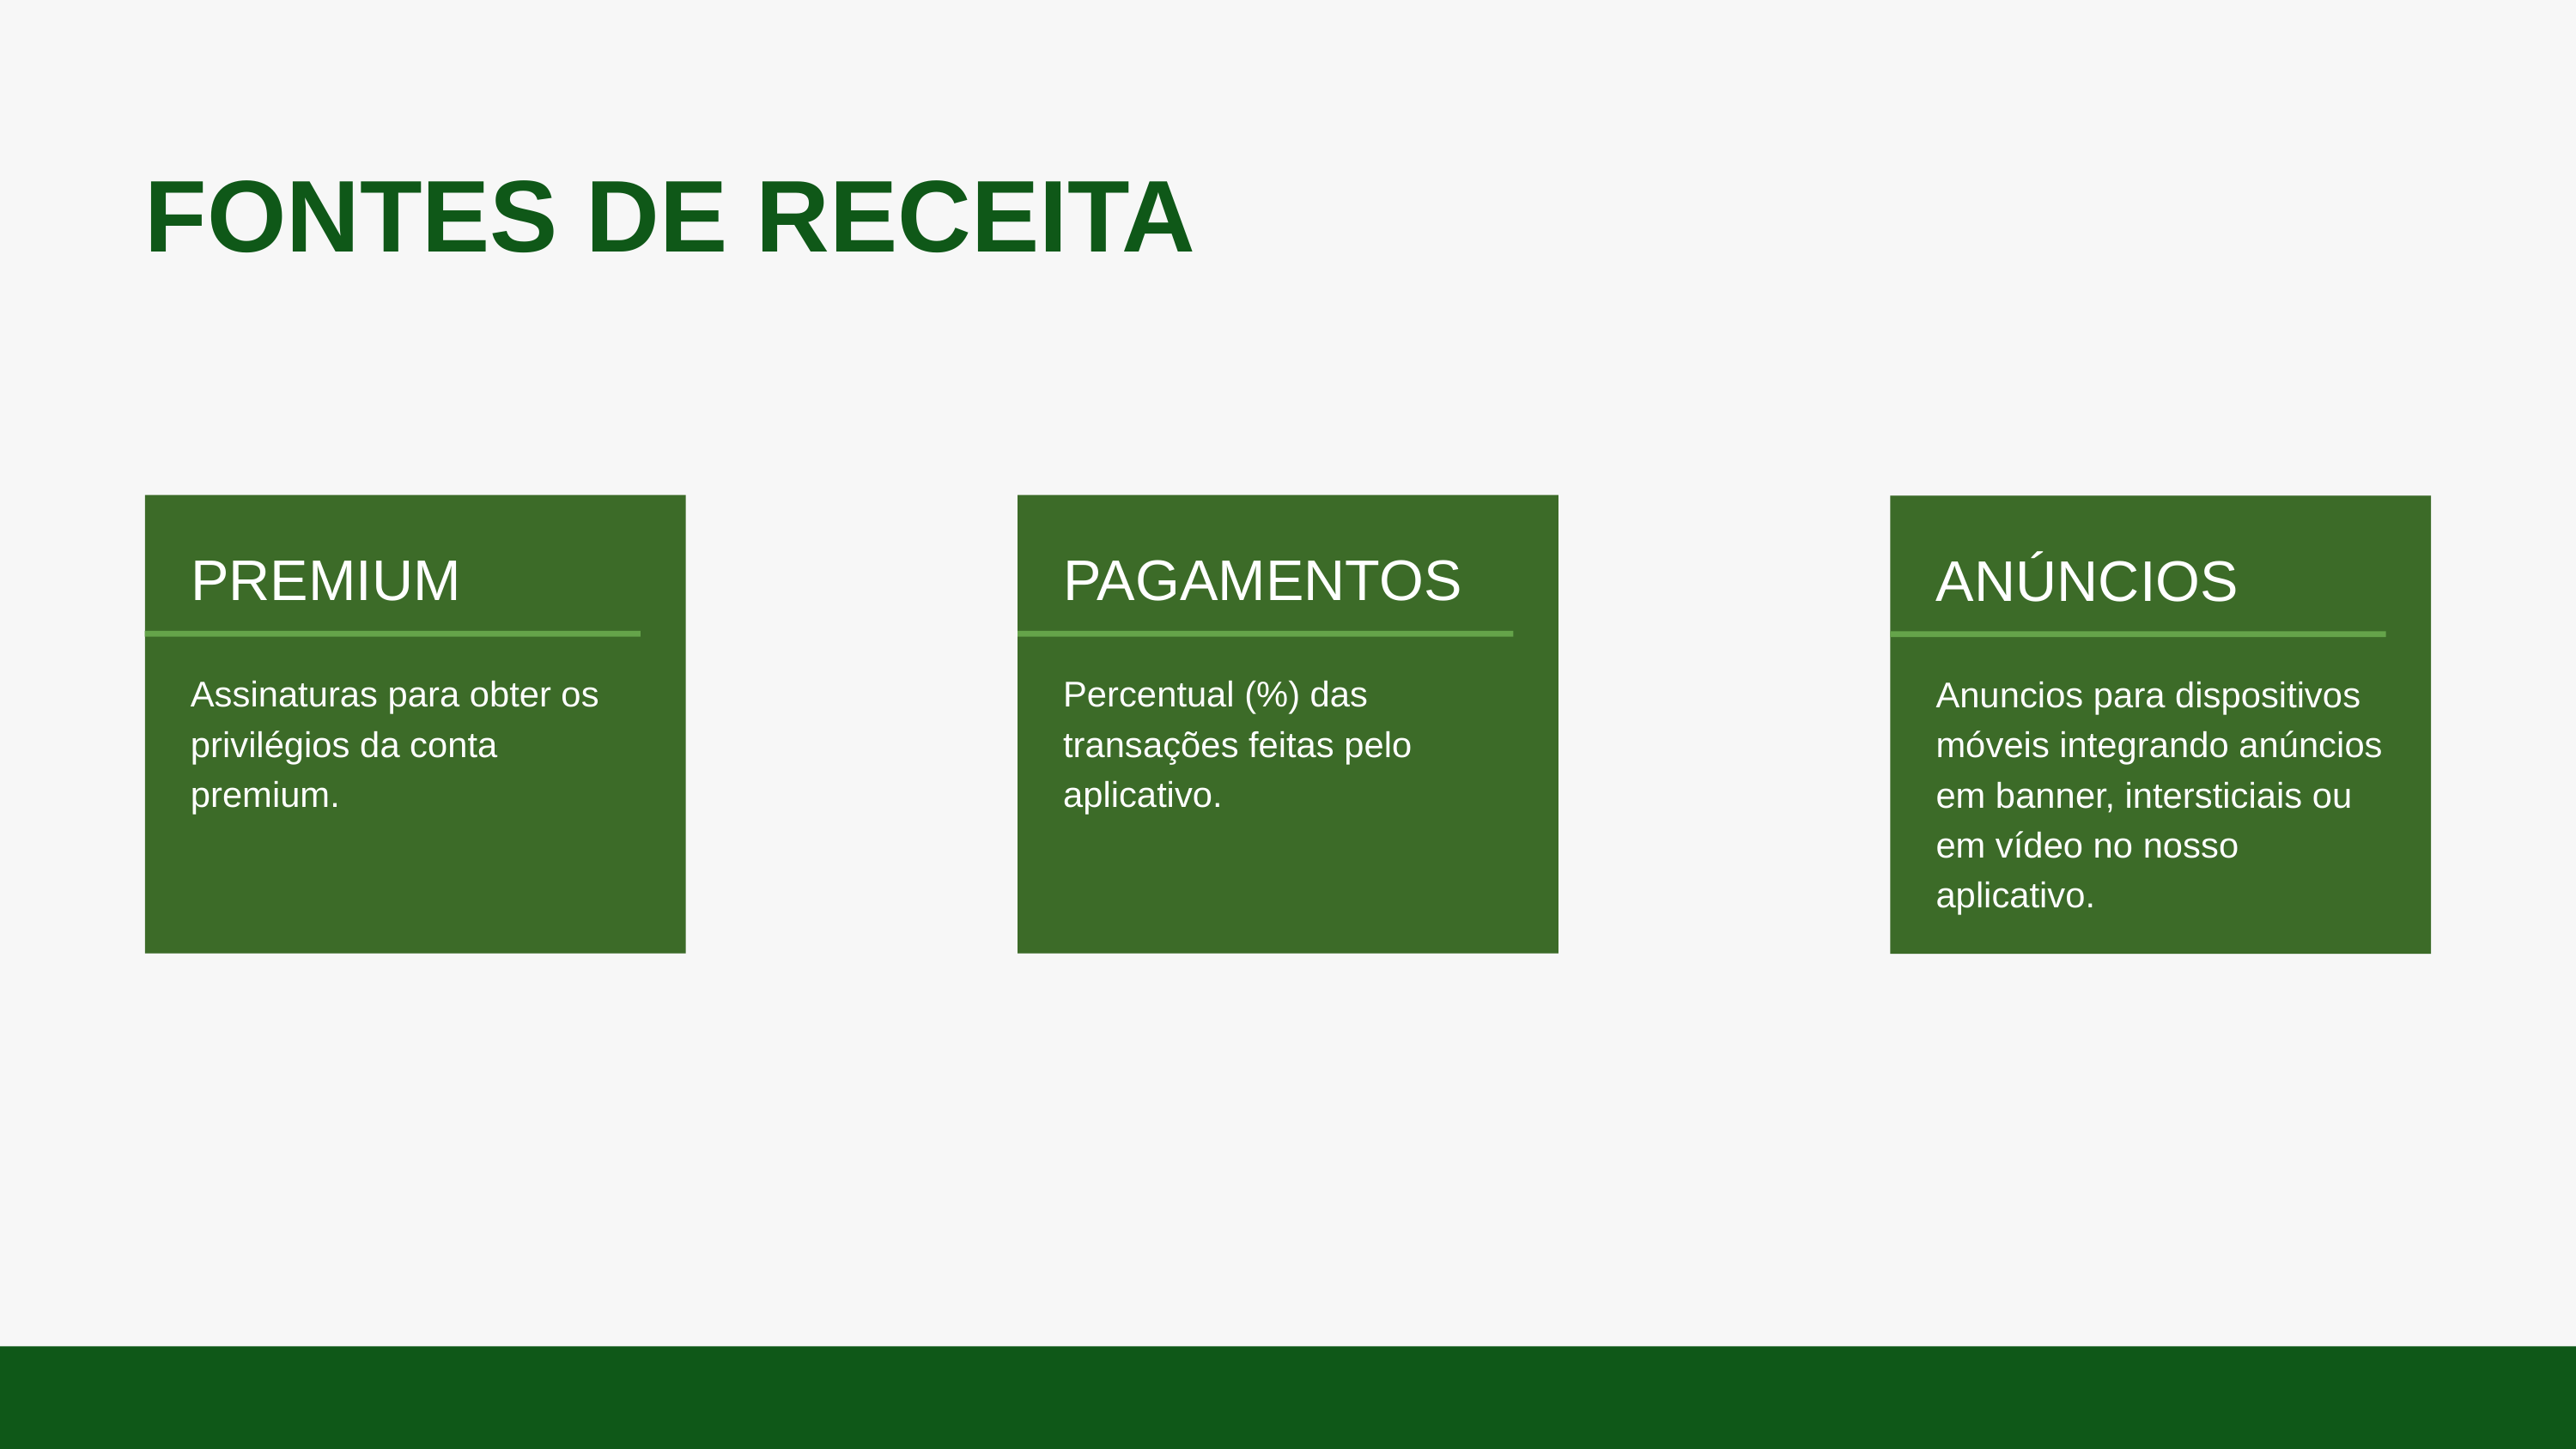

FONTES DE RECEITA

PREMIUM

Assinaturas para obter os privilégios da conta premium.
PAGAMENTOS

Percentual (%) das transações feitas pelo aplicativo.
ANÚNCIOS

Anuncios para dispositivos móveis integrando anúncios em banner, intersticiais ou em vídeo no nosso aplicativo.